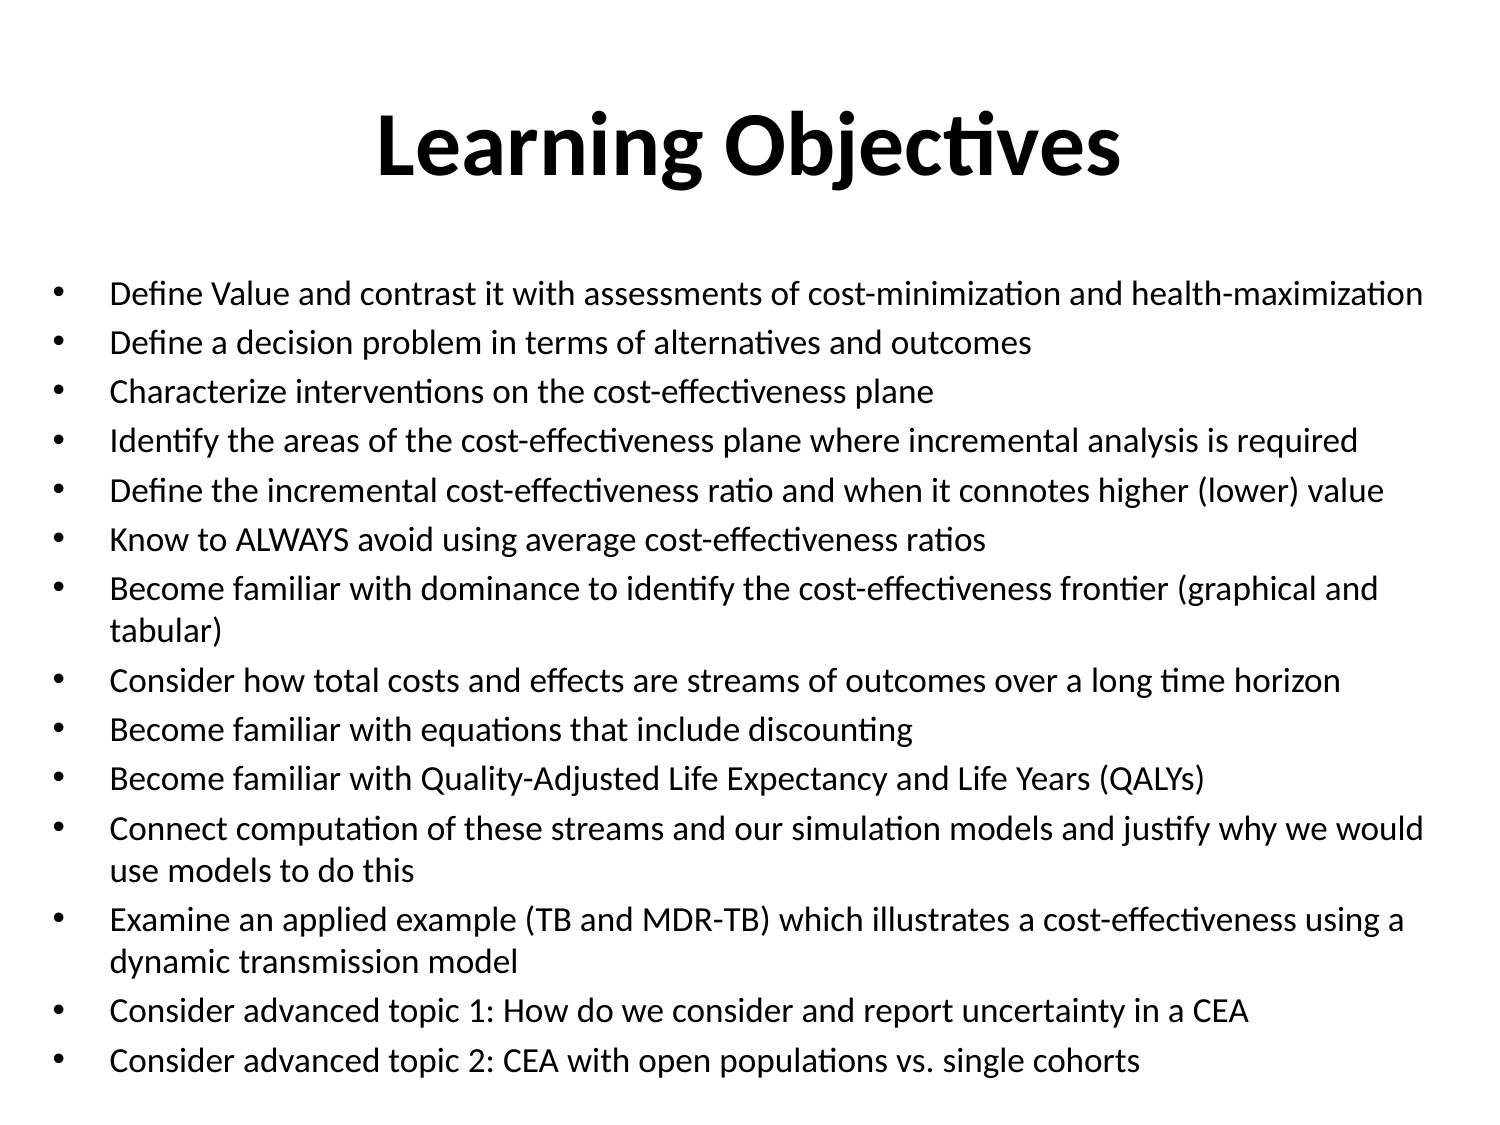

# Learning Objectives
Define Value and contrast it with assessments of cost-minimization and health-maximization
Define a decision problem in terms of alternatives and outcomes
Characterize interventions on the cost-effectiveness plane
Identify the areas of the cost-effectiveness plane where incremental analysis is required
Define the incremental cost-effectiveness ratio and when it connotes higher (lower) value
Know to ALWAYS avoid using average cost-effectiveness ratios
Become familiar with dominance to identify the cost-effectiveness frontier (graphical and tabular)
Consider how total costs and effects are streams of outcomes over a long time horizon
Become familiar with equations that include discounting
Become familiar with Quality-Adjusted Life Expectancy and Life Years (QALYs)
Connect computation of these streams and our simulation models and justify why we would use models to do this
Examine an applied example (TB and MDR-TB) which illustrates a cost-effectiveness using a dynamic transmission model
Consider advanced topic 1: How do we consider and report uncertainty in a CEA
Consider advanced topic 2: CEA with open populations vs. single cohorts